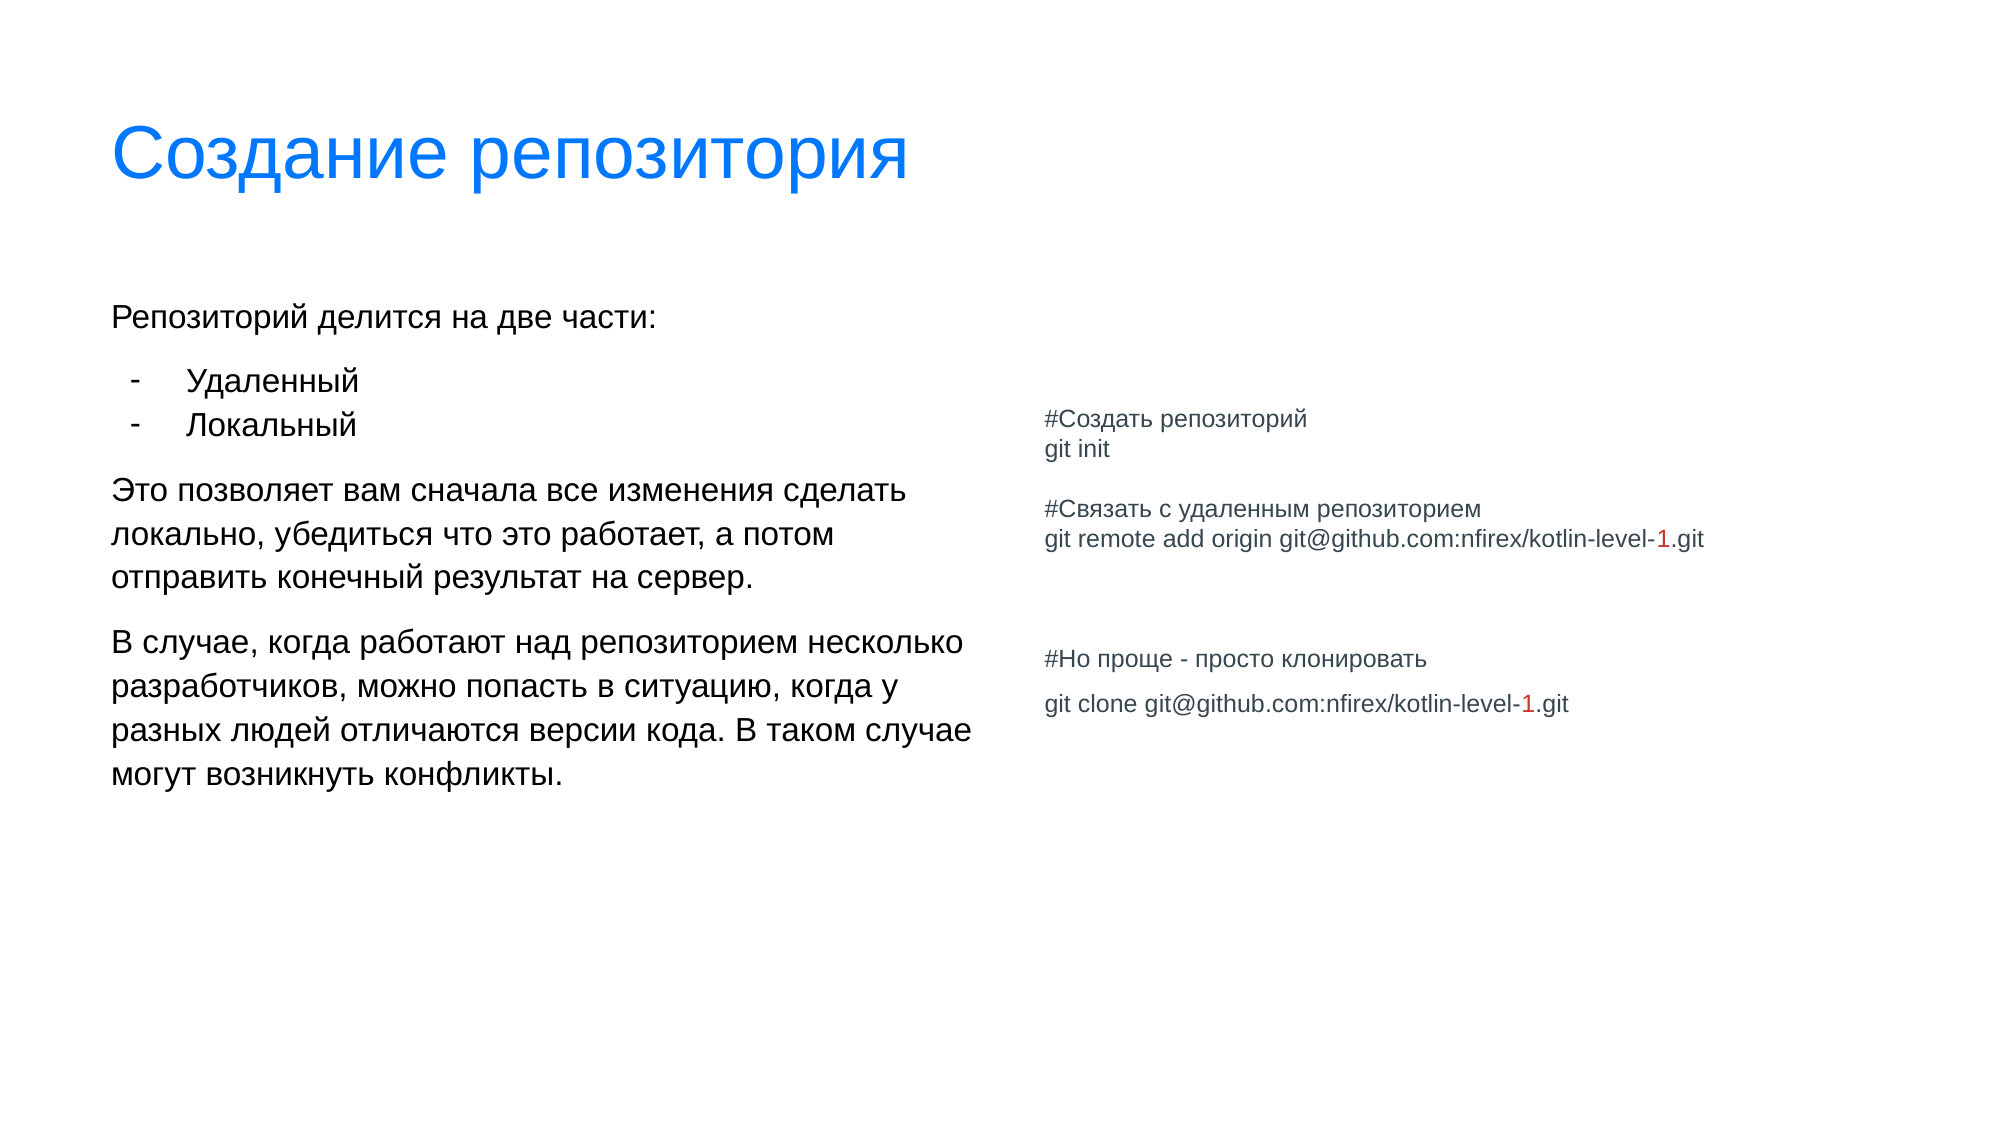

# Создание репозитория
Репозиторий делится на две части:
Удаленный
Локальный
Это позволяет вам сначала все изменения сделать локально, убедиться что это работает, а потом отправить конечный результат на сервер.
В случае, когда работают над репозиторием несколько разработчиков, можно попасть в ситуацию, когда у разных людей отличаются версии кода. В таком случае могут возникнуть конфликты.
#Создать репозиторий
git init

#Связать с удаленным репозиторием
git remote add origin git@github.com:nfirex/kotlin-level-1.git

#Но проще - просто клонировать
git clone git@github.com:nfirex/kotlin-level-1.git